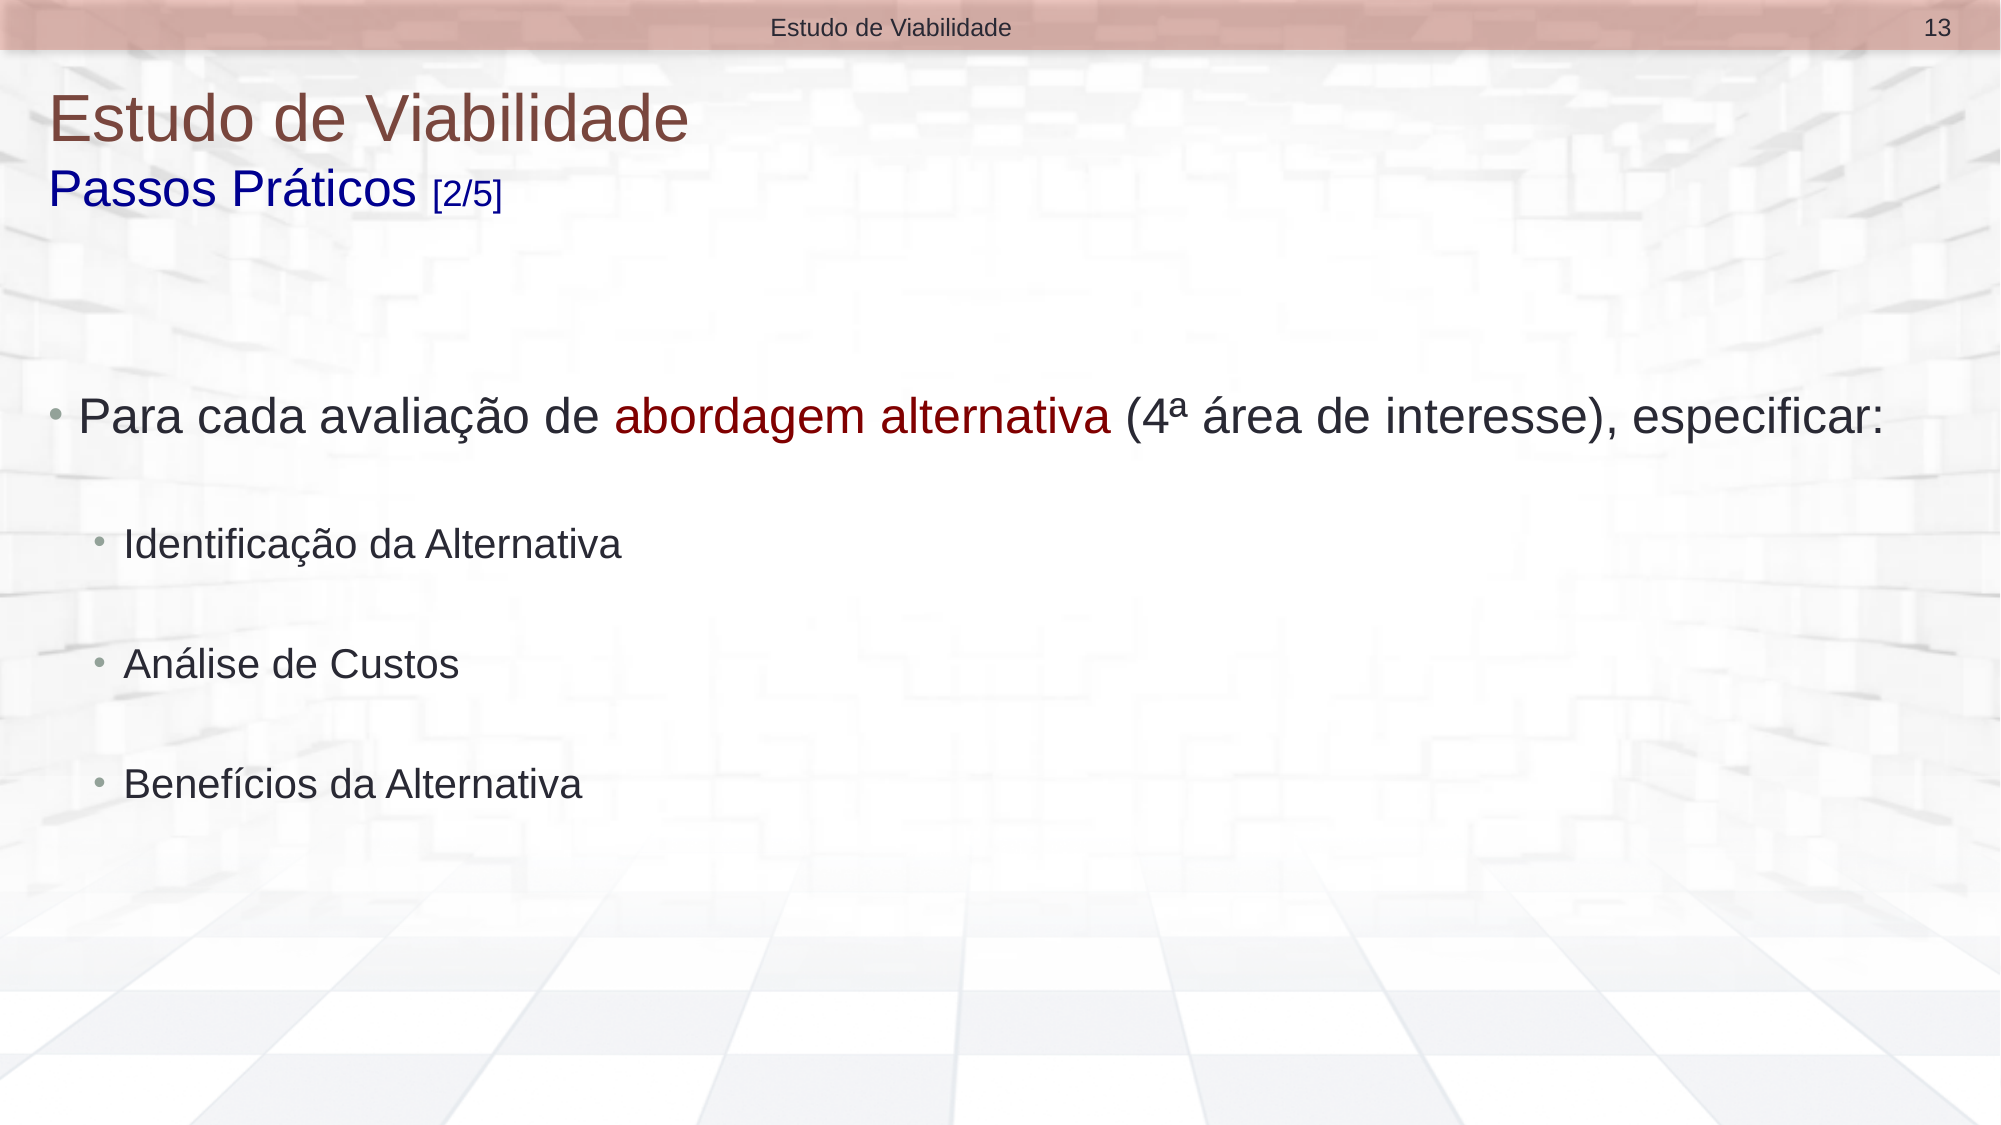

13
Estudo de Viabilidade
# Estudo de Viabilidade Passos Práticos [2/5]
Para cada avaliação de abordagem alternativa (4ª área de interesse), especificar:

Identificação da Alternativa

Análise de Custos

Benefícios da Alternativa